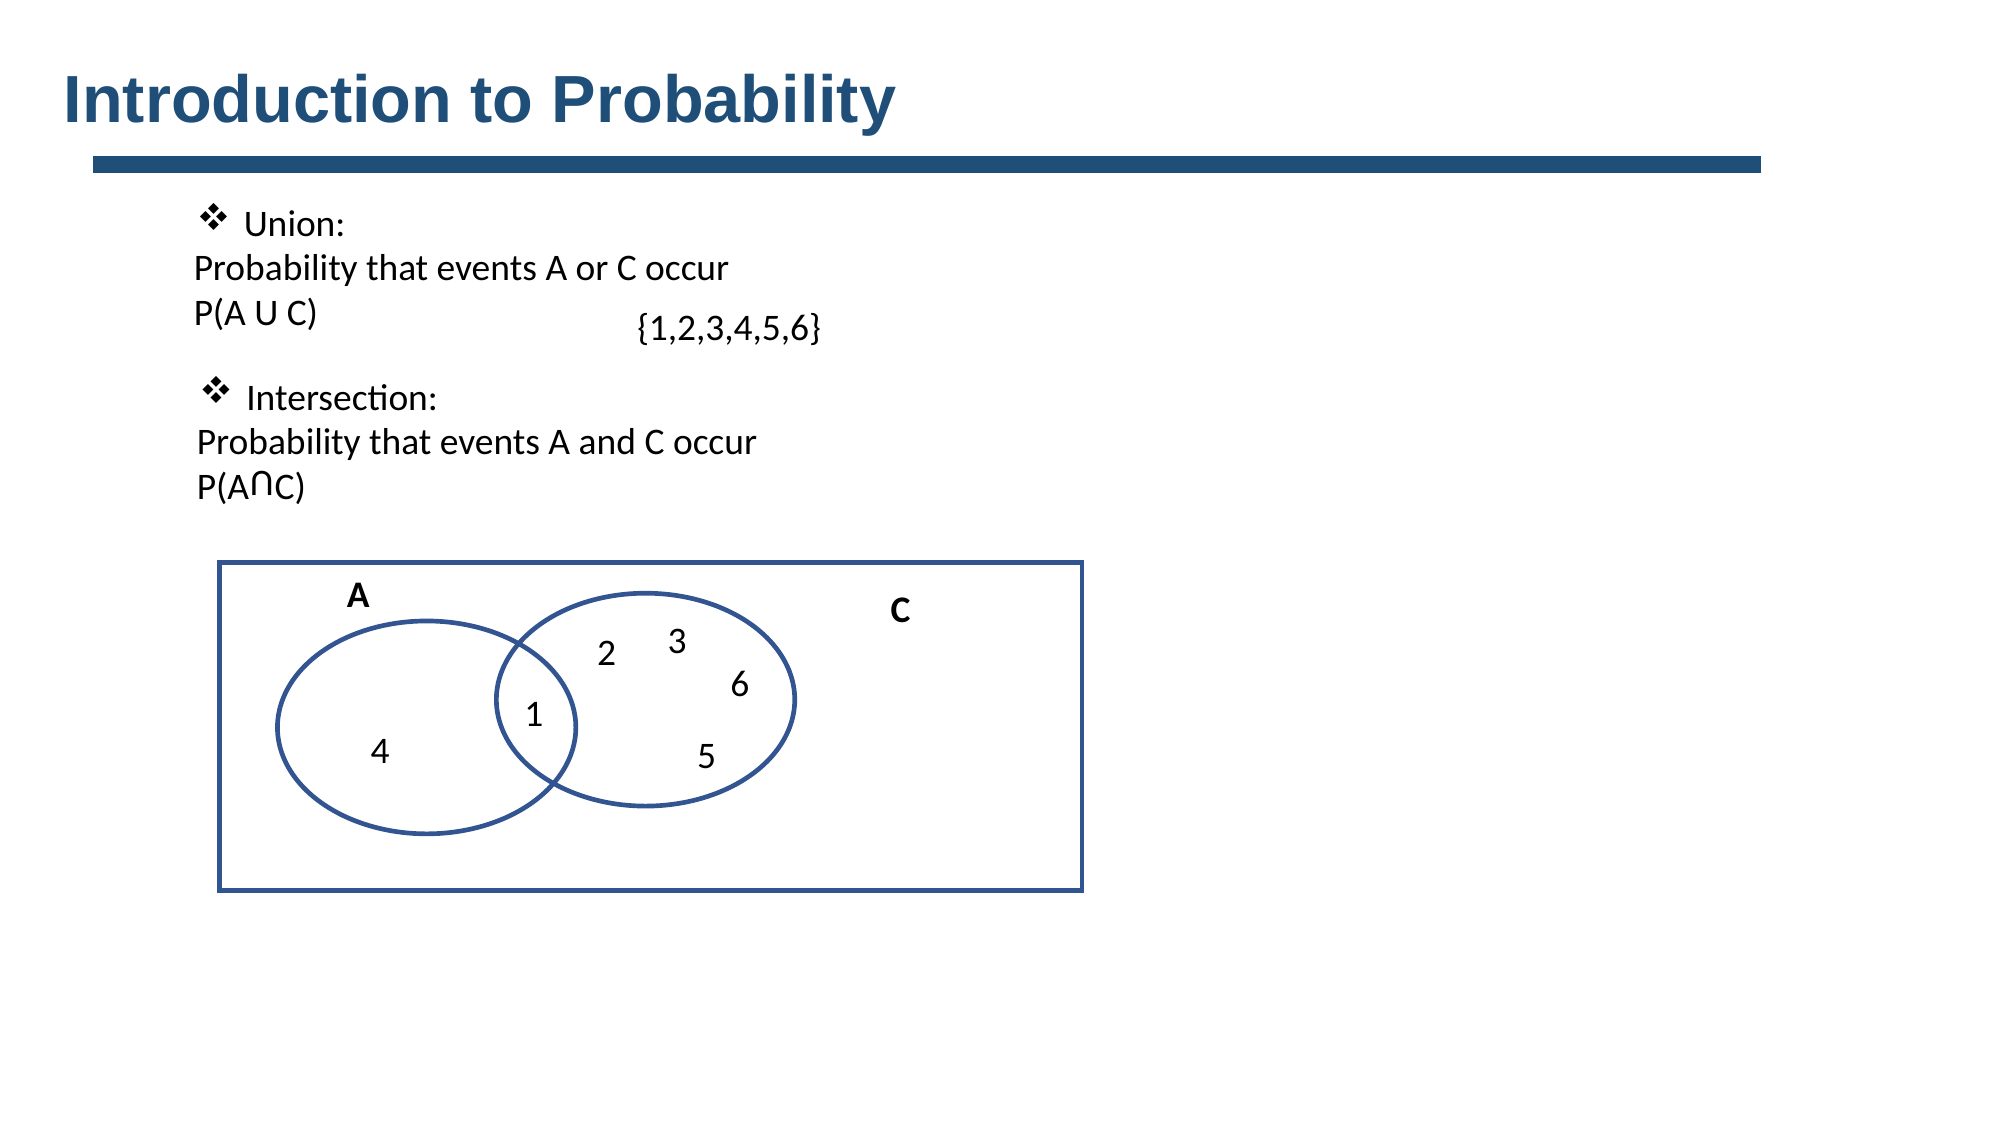

Introduction to Probability

Union:
Probability that events A or C occur
P(A U C)
{1,2,3,4,5,6}
Intersection:
Probability that events A and C occur
P(A   C)
U

A
C

3

2
6
1
4
5